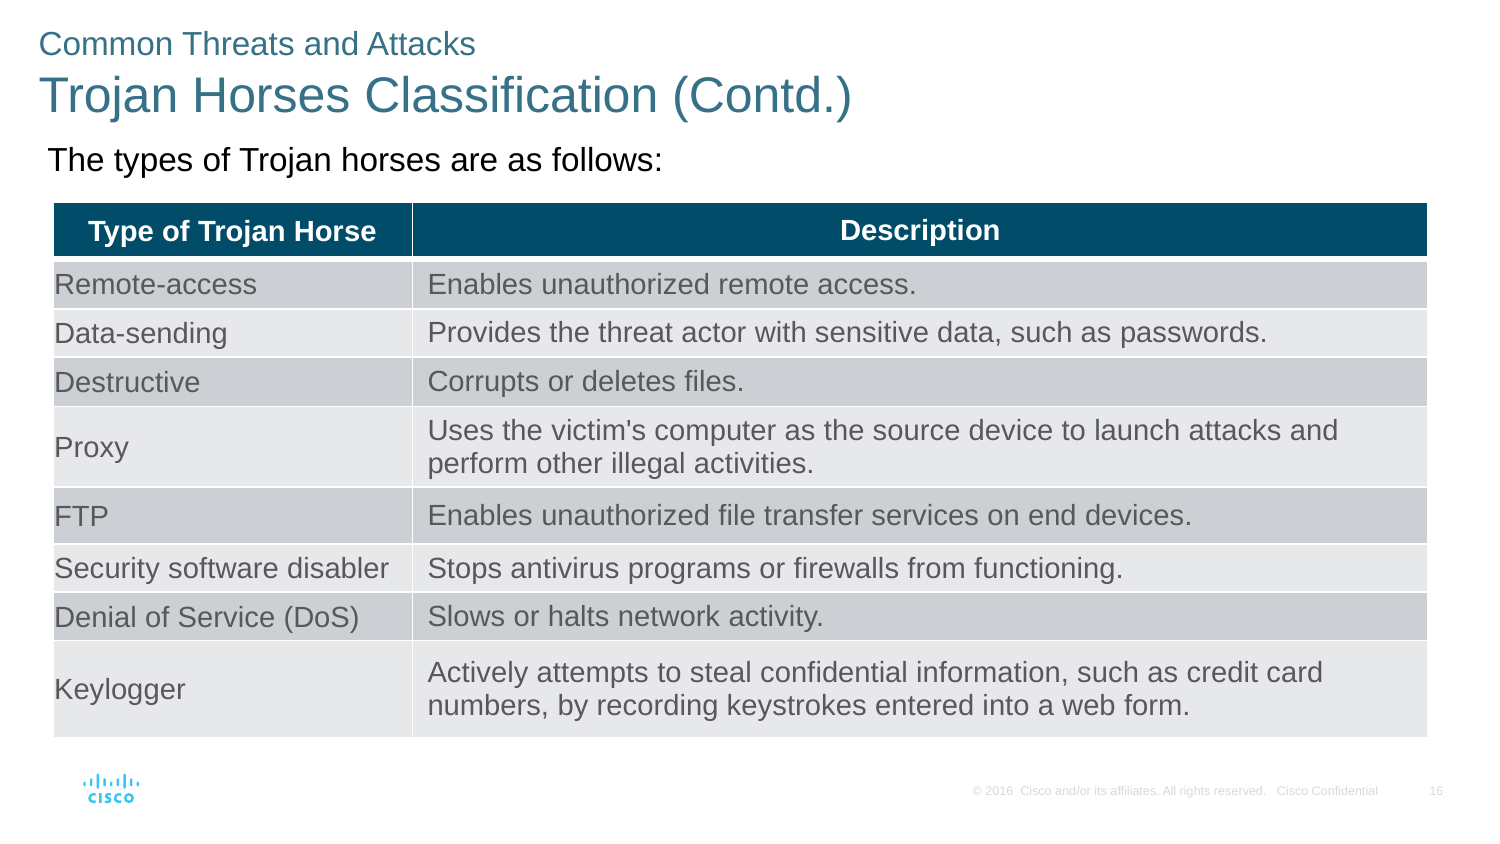

Common Threats and Attacks
Trojan Horses Classification (Contd.)
The types of Trojan horses are as follows:
| Type of Trojan Horse | Description |
| --- | --- |
| Remote-access | Enables unauthorized remote access. |
| Data-sending | Provides the threat actor with sensitive data, such as passwords. |
| Destructive | Corrupts or deletes files. |
| Proxy | Uses the victim's computer as the source device to launch attacks and perform other illegal activities. |
| FTP | Enables unauthorized file transfer services on end devices. |
| Security software disabler | Stops antivirus programs or firewalls from functioning. |
| Denial of Service (DoS) | Slows or halts network activity. |
| Keylogger | Actively attempts to steal confidential information, such as credit card numbers, by recording keystrokes entered into a web form. |